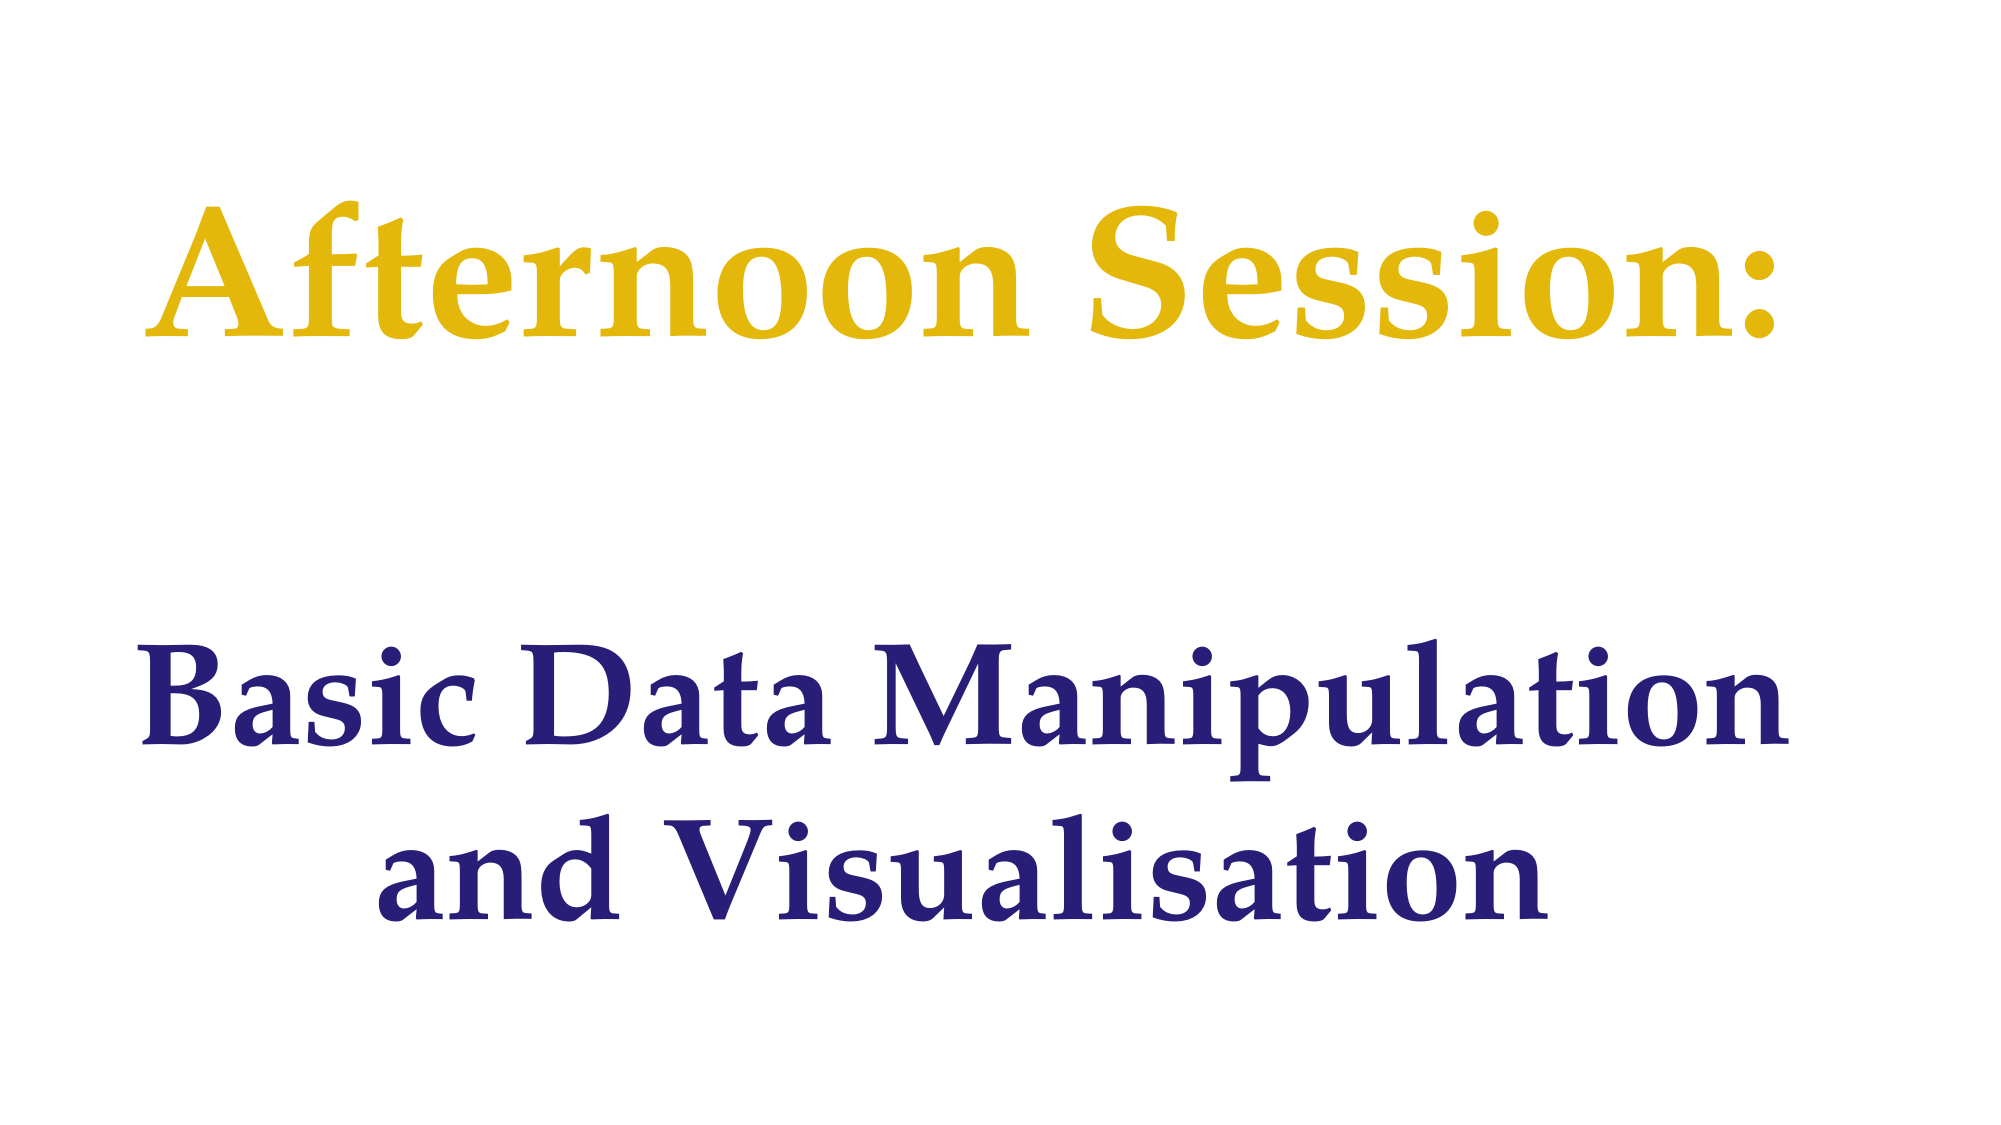

Afternoon Session:

Basic Data Manipulation and Visualisation